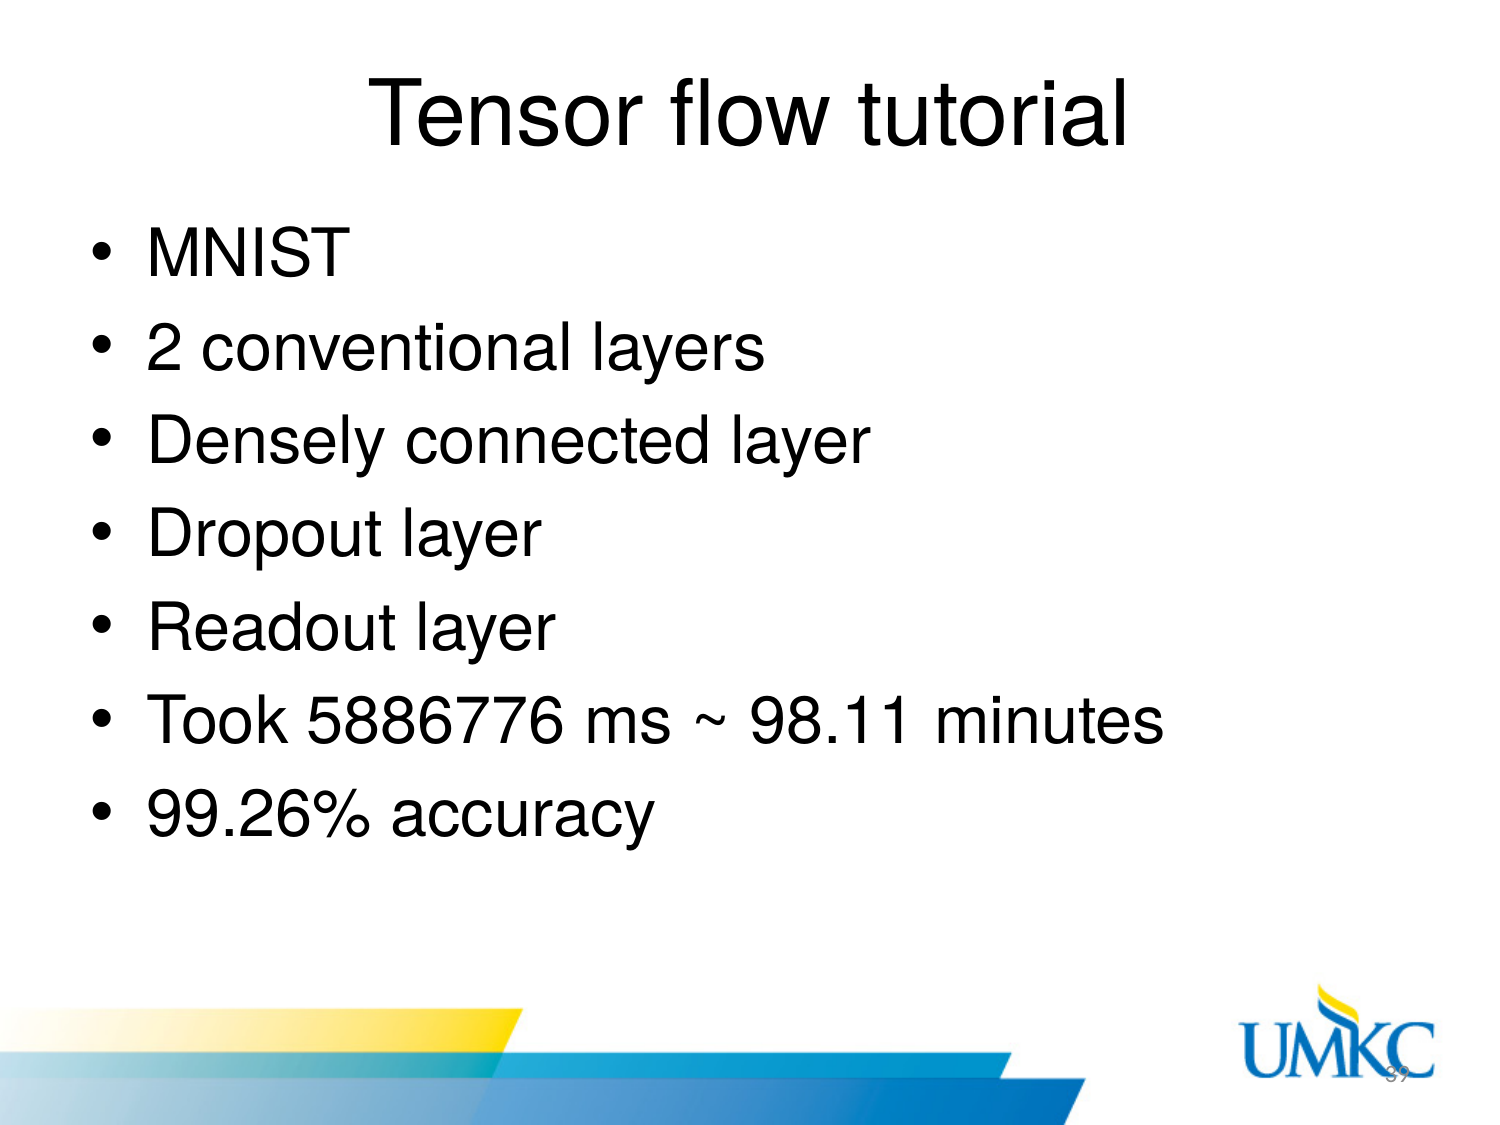

# Tensor flow tutorial
MNIST
2 conventional layers
Densely connected layer
Dropout layer
Readout layer
Took 5886776 ms ~ 98.11 minutes
99.26% accuracy
39